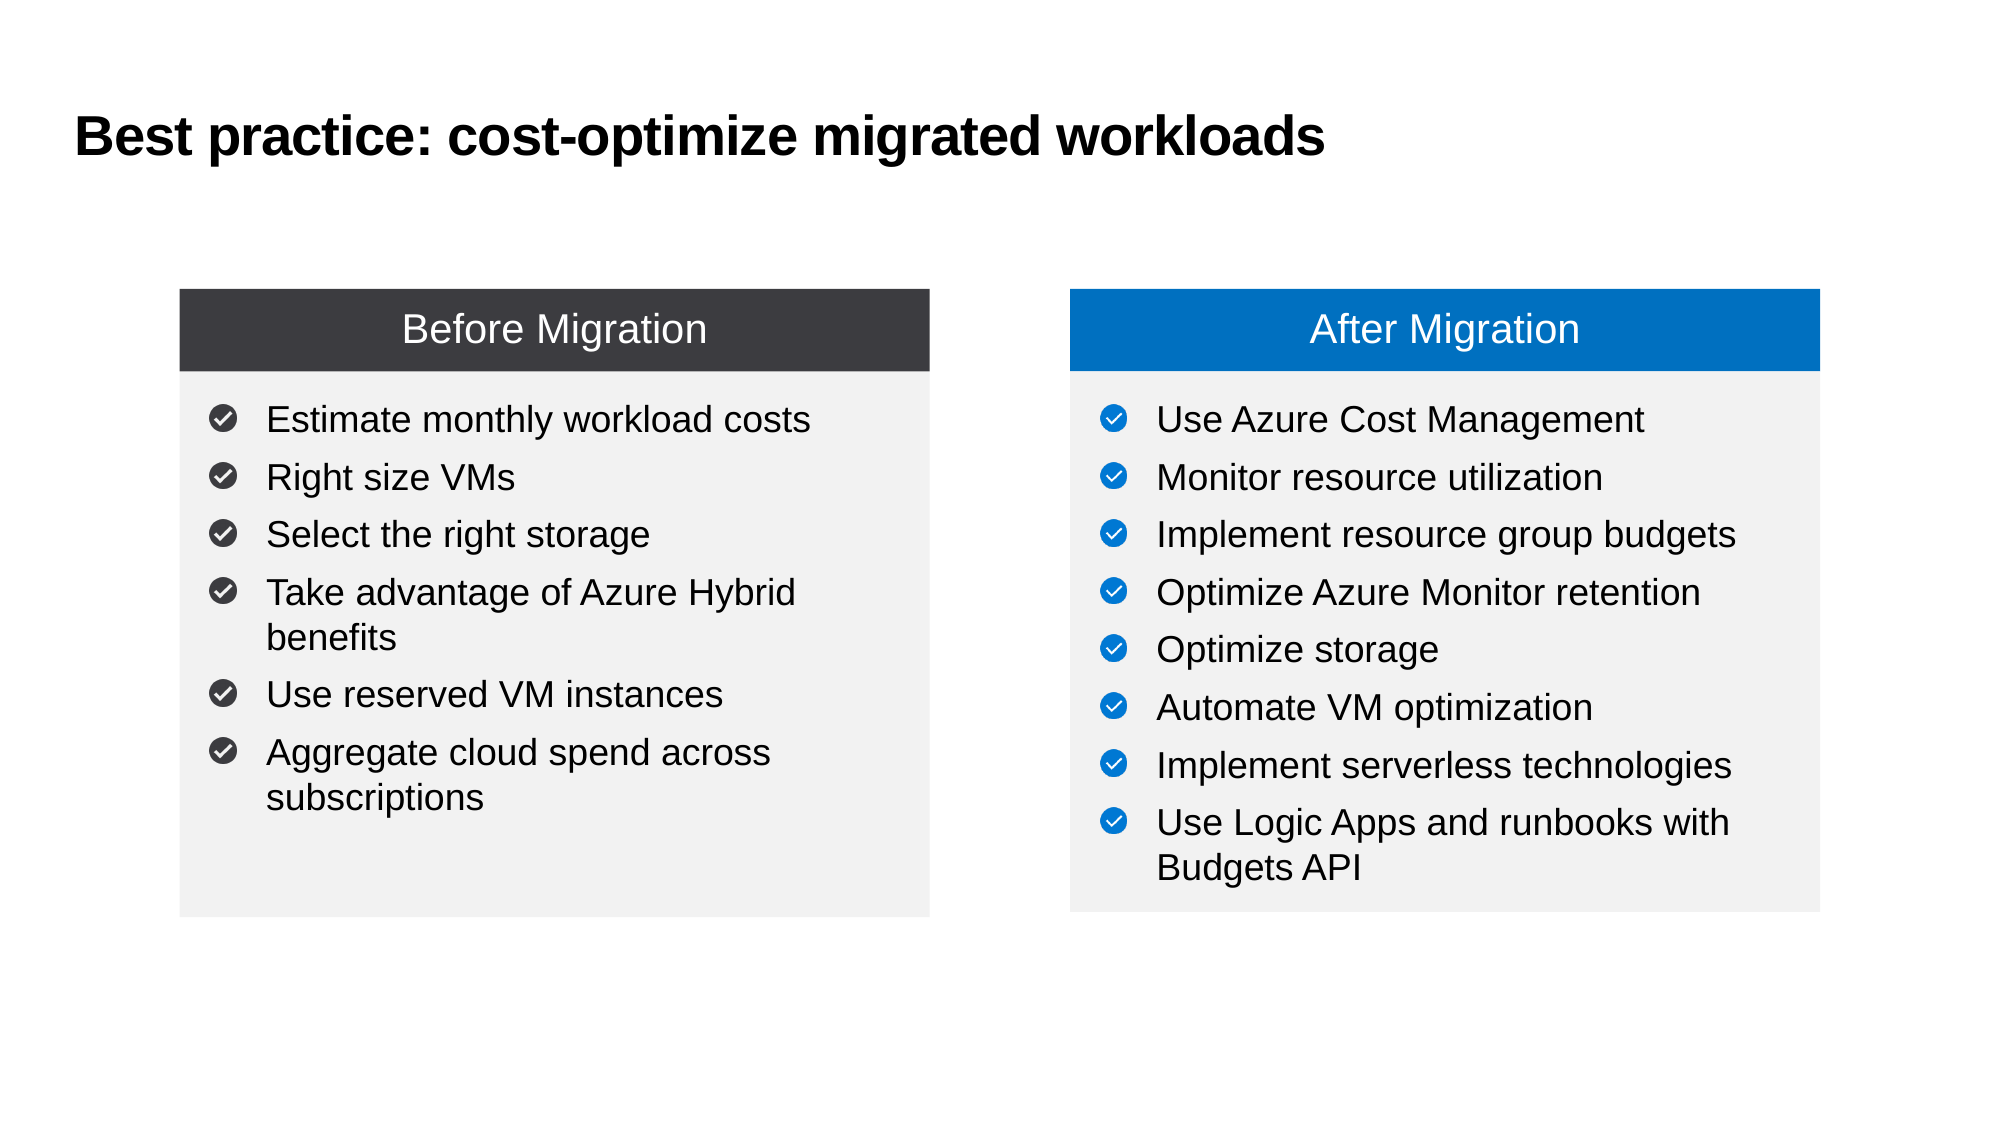

# Best practice: cost-optimize migrated workloads
Before Migration
After Migration
Estimate monthly workload costs
Right size VMs
Select the right storage
Take advantage of Azure Hybrid benefits
Use reserved VM instances
Aggregate cloud spend across subscriptions

Use Azure Cost Management
Monitor resource utilization
Implement resource group budgets
Optimize Azure Monitor retention
Optimize storage
Automate VM optimization
Implement serverless technologies
Use Logic Apps and runbooks with Budgets API